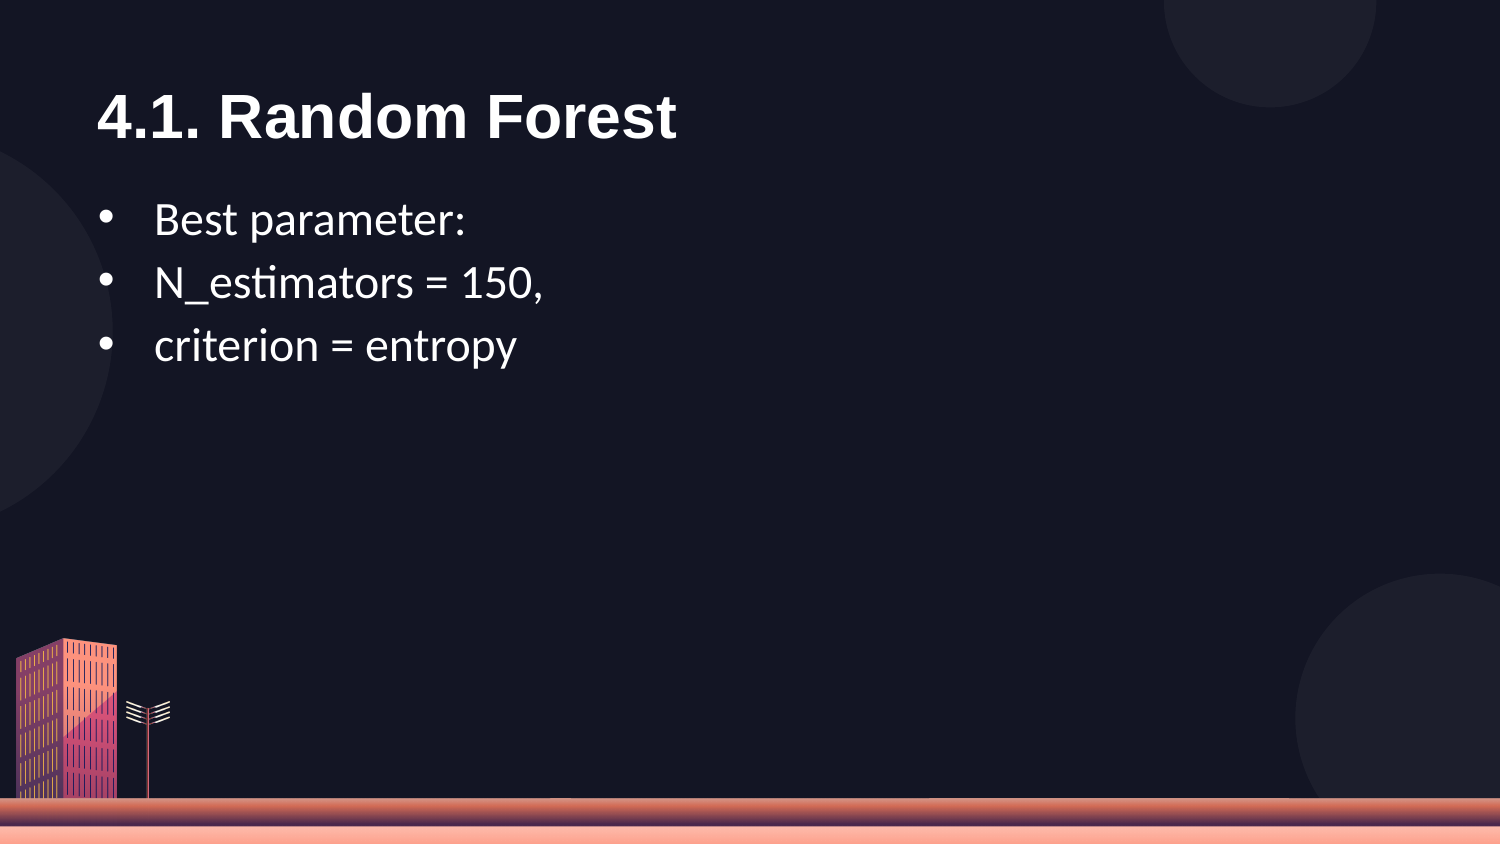

# 4.1. Random Forest
Best parameter:
N_estimators = 150,
criterion = entropy